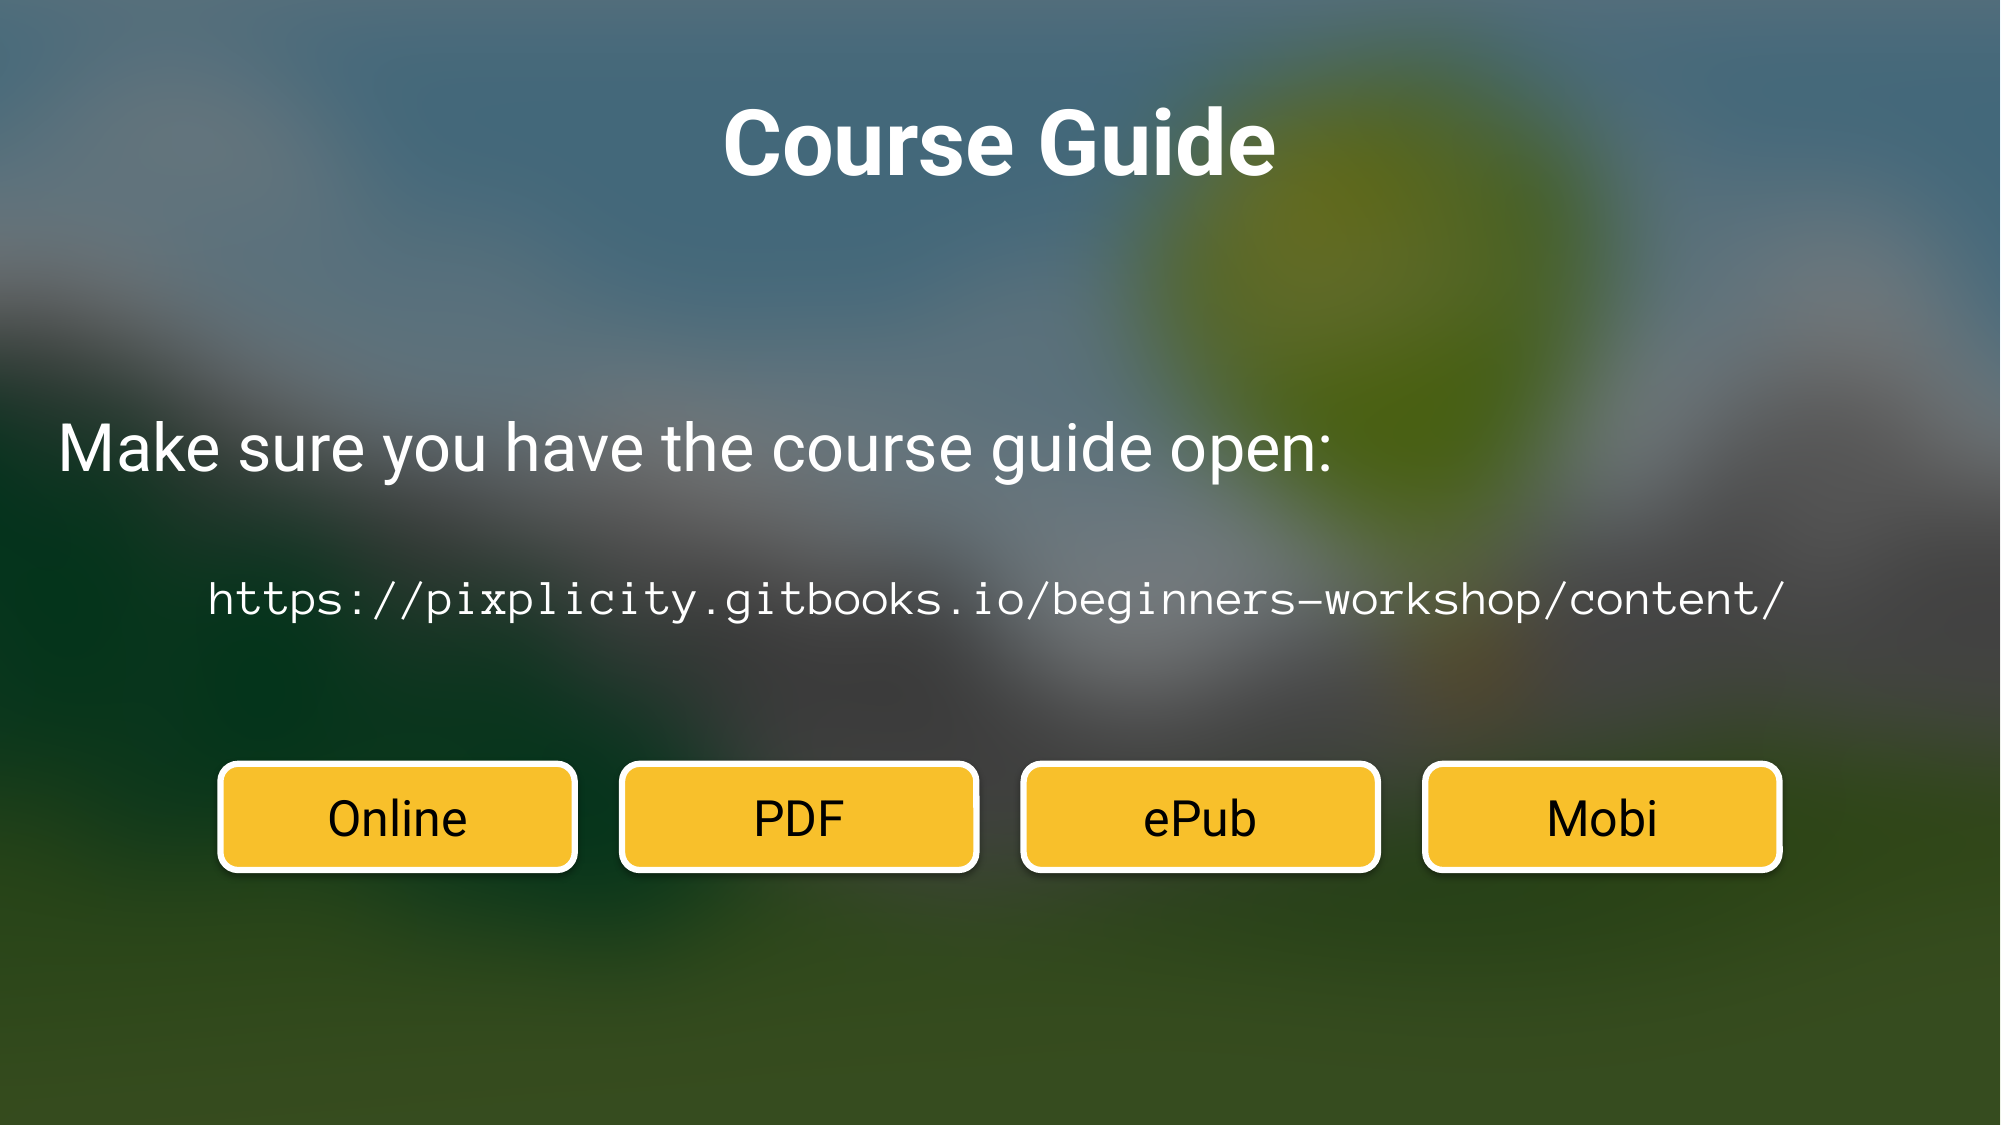

# Course Guide
Make sure you have the course guide open:

https://pixplicity.gitbooks.io/beginners-workshop/content/
Online
PDF
ePub
Mobi